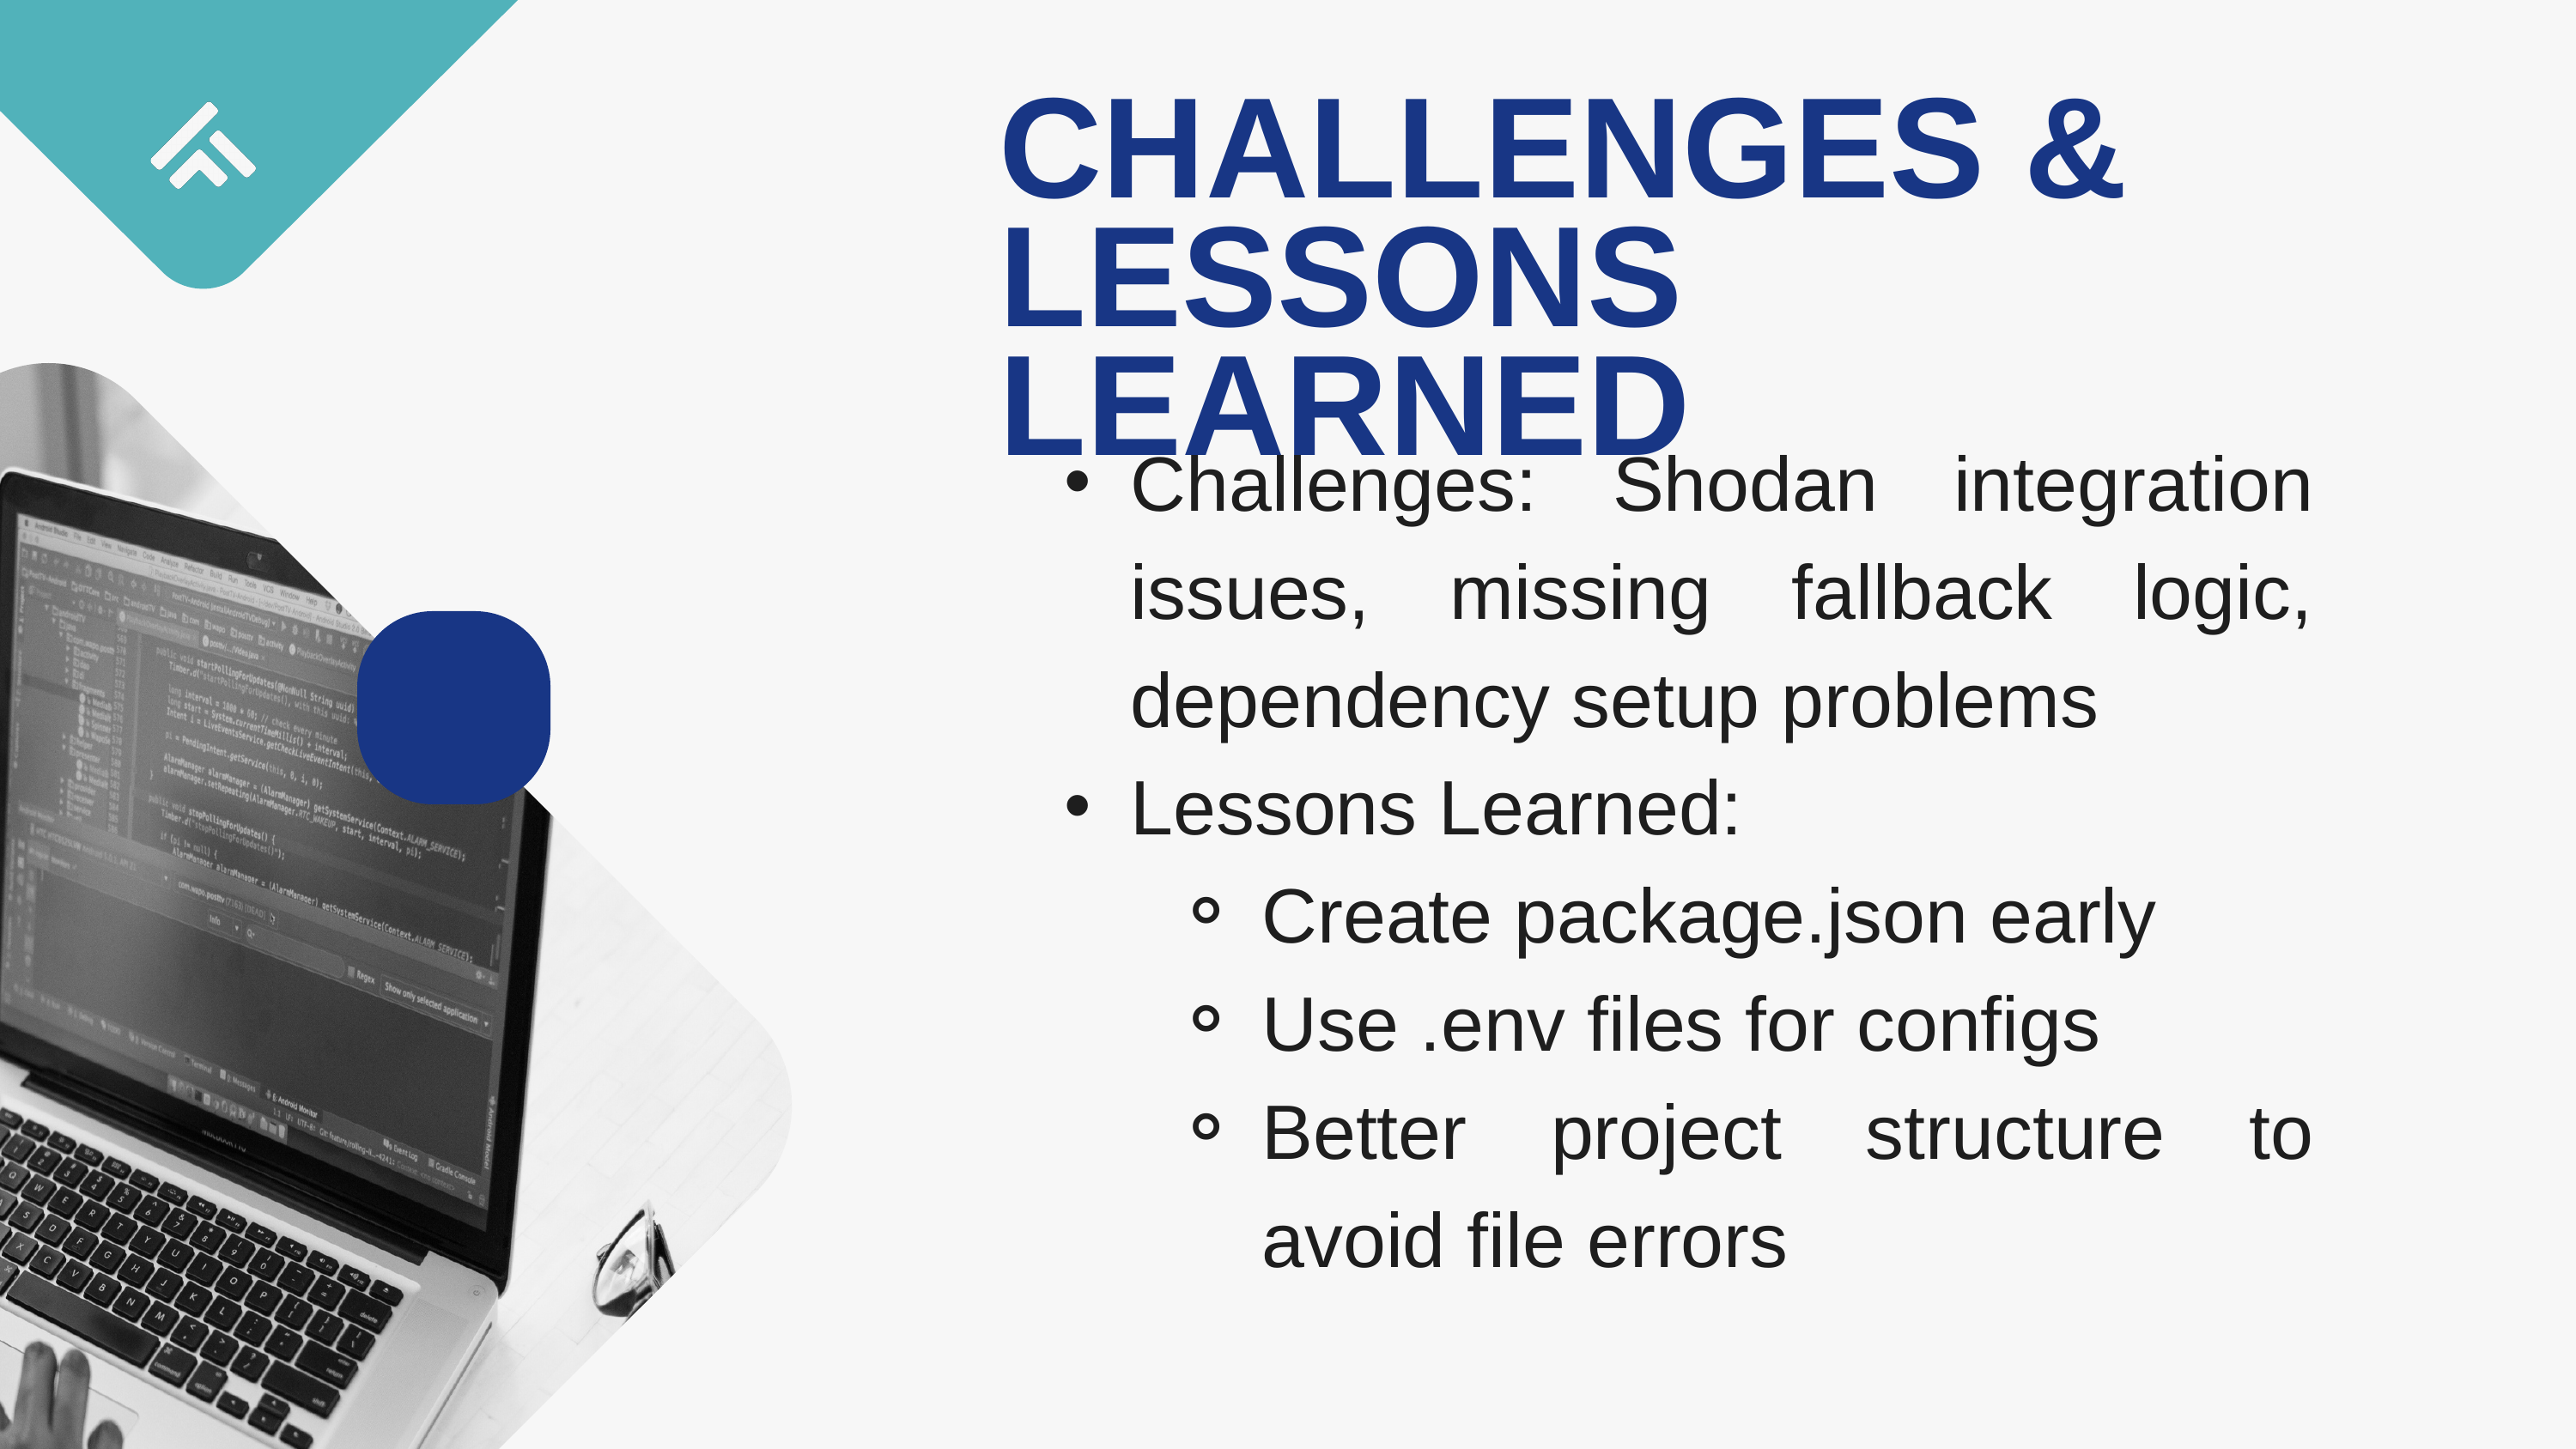

CHALLENGES & LESSONS LEARNED

Challenges: Shodan integration issues, missing fallback logic, dependency setup problems
Lessons Learned:
Create package.json early
Use .env files for configs
Better project structure to avoid file errors